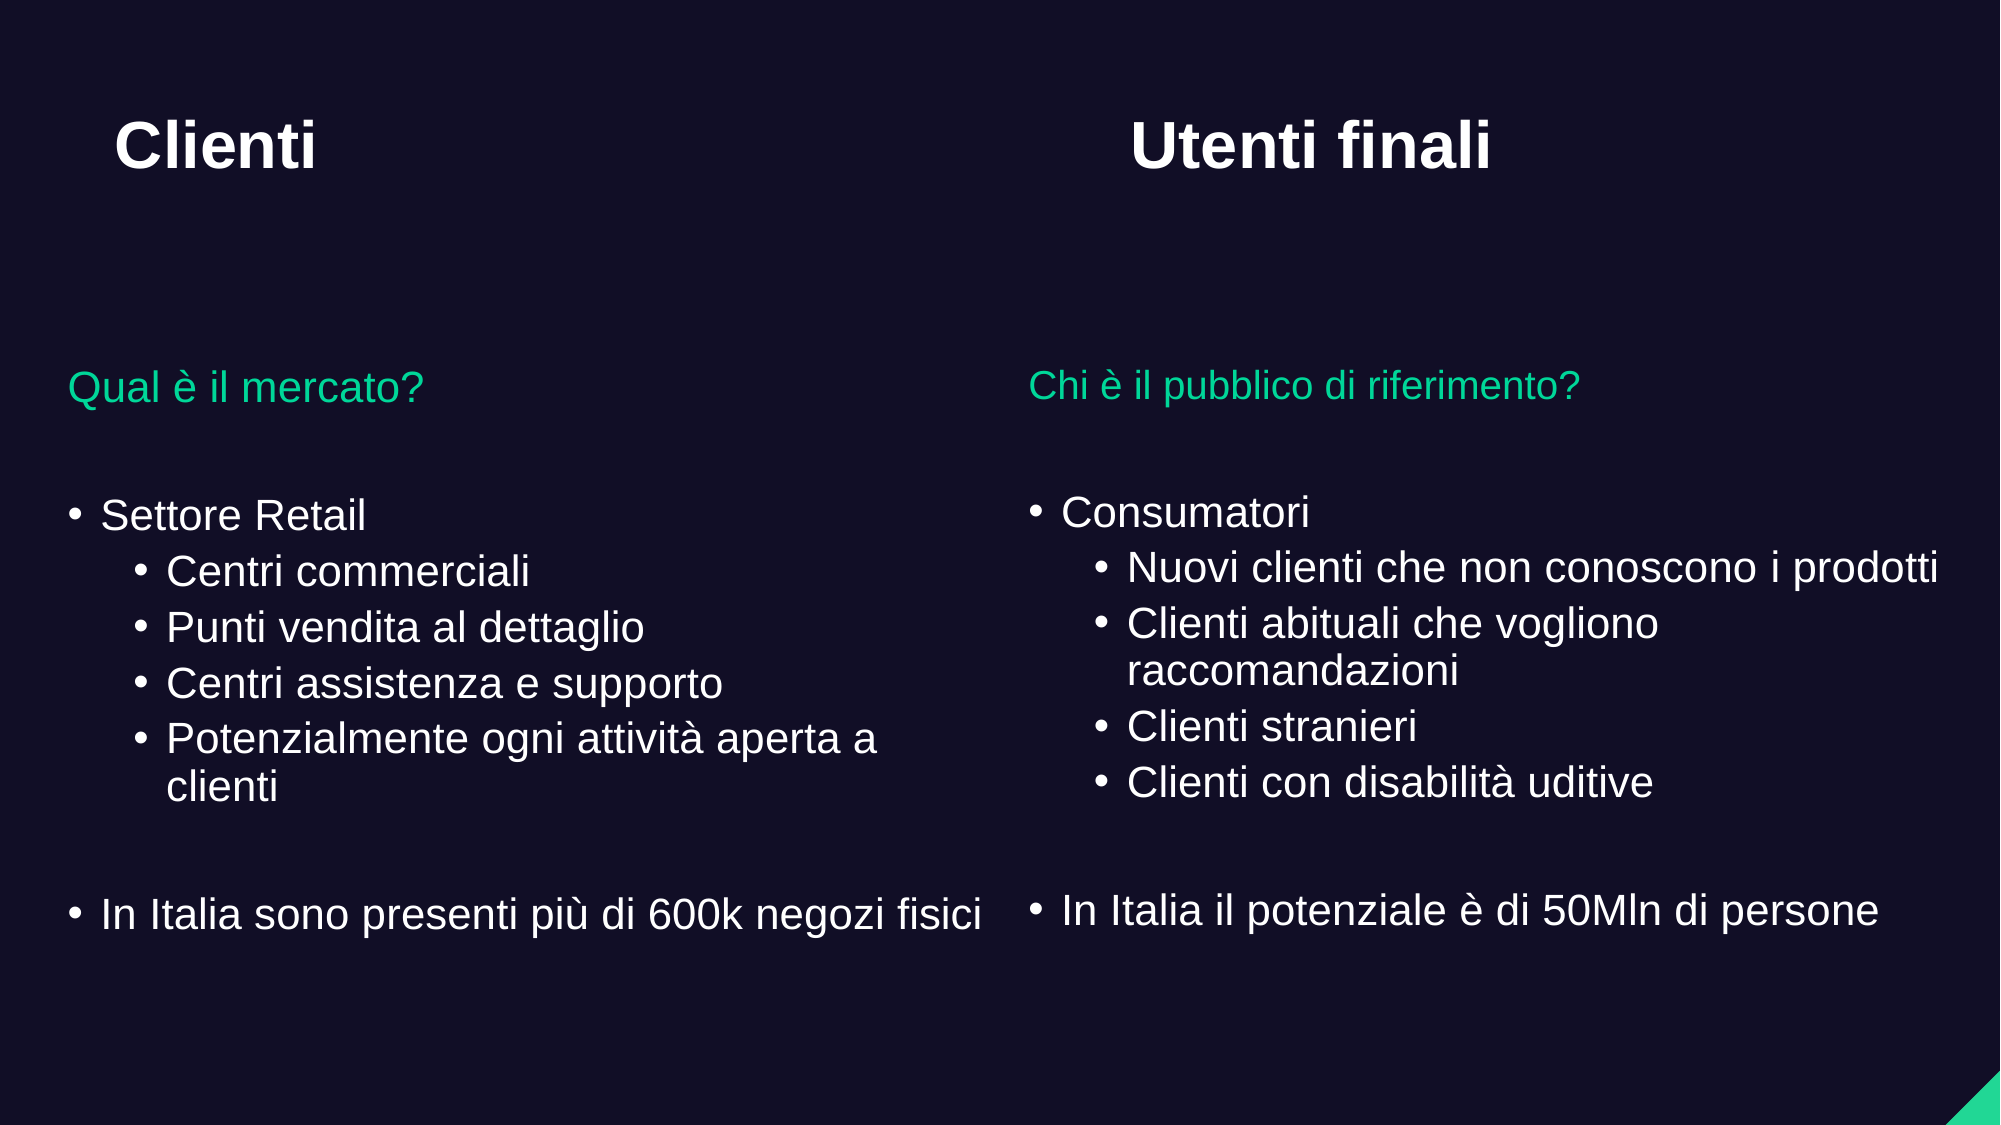

# Clienti
Utenti finali
Qual è il mercato?

Settore Retail
Centri commerciali
Punti vendita al dettaglio
Centri assistenza e supporto
Potenzialmente ogni attività aperta a clienti

In Italia sono presenti più di 600k negozi fisici

Chi è il pubblico di riferimento?

Consumatori
Nuovi clienti che non conoscono i prodotti
Clienti abituali che vogliono raccomandazioni
Clienti stranieri
Clienti con disabilità uditive

In Italia il potenziale è di 50Mln di persone